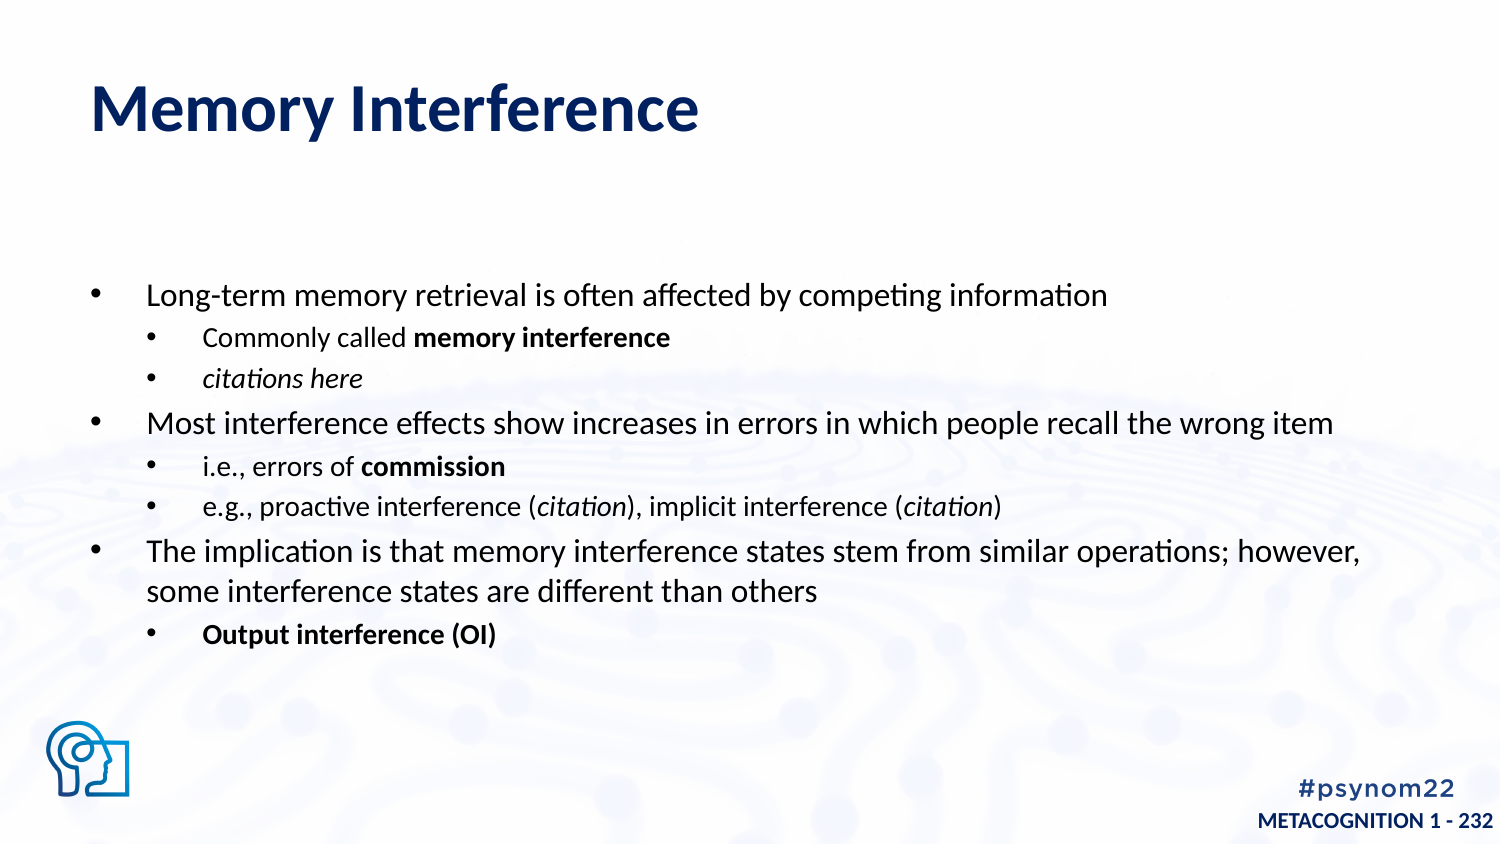

# Memory Interference
Long-term memory retrieval is often affected by competing information
Commonly called memory interference
citations here
Most interference effects show increases in errors in which people recall the wrong item
i.e., errors of commission
e.g., proactive interference (citation), implicit interference (citation)
The implication is that memory interference states stem from similar operations; however, some interference states are different than others
Output interference (OI)